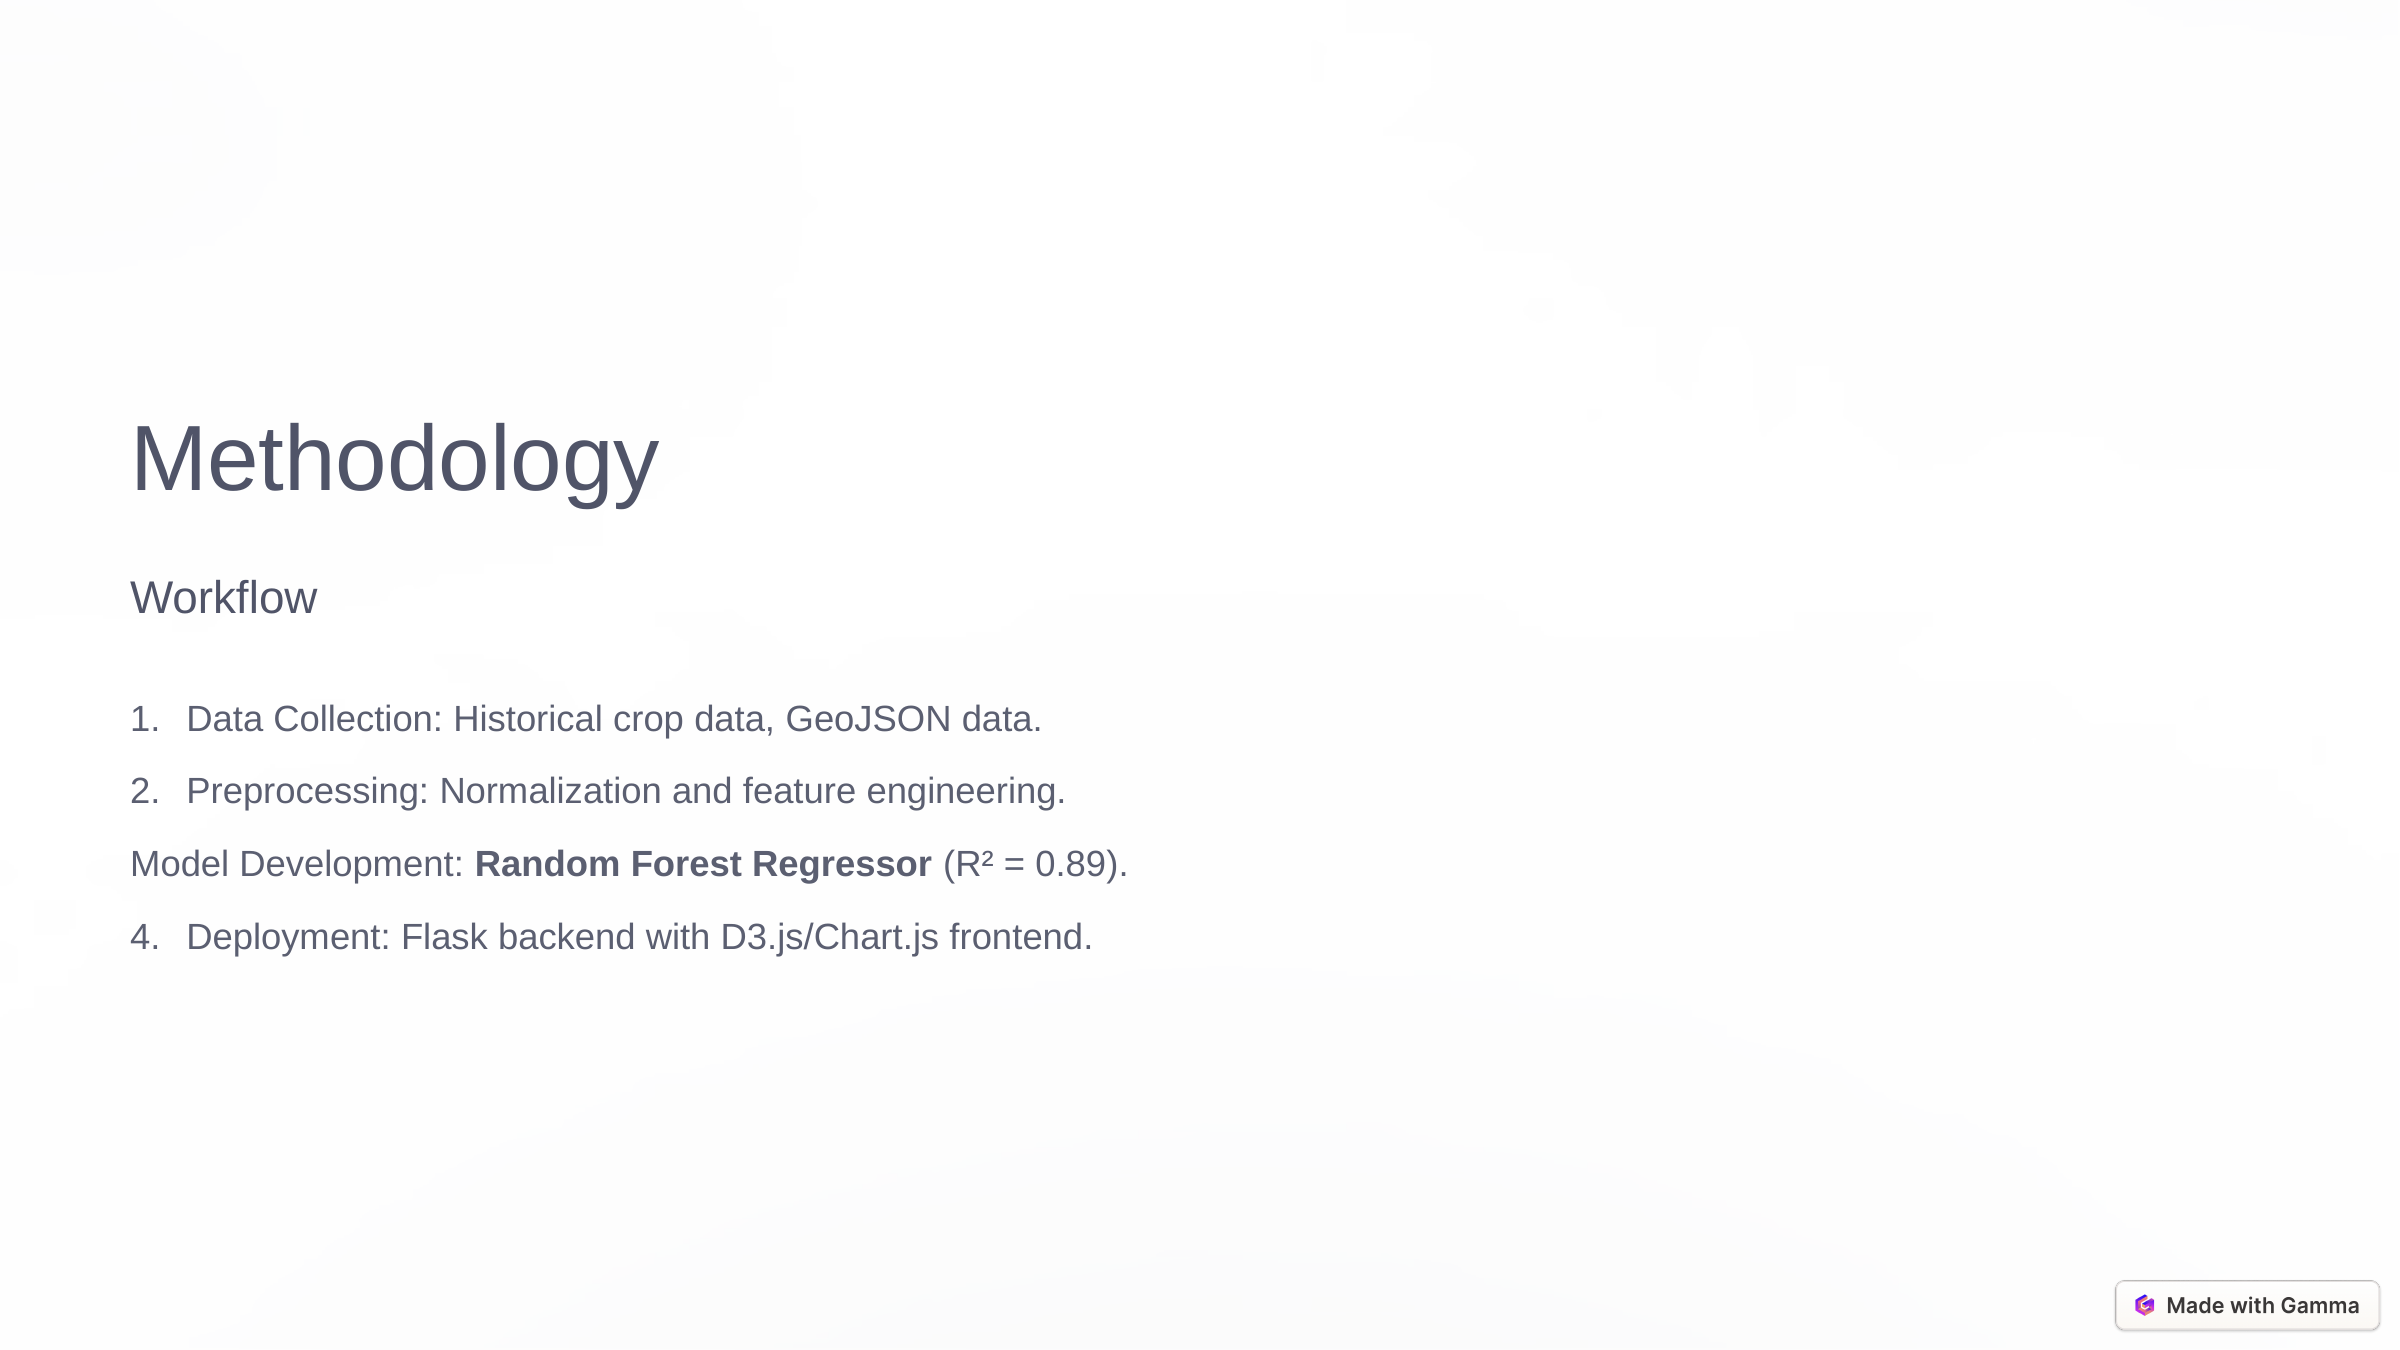

Methodology
Workflow
Data Collection: Historical crop data, GeoJSON data.
Preprocessing: Normalization and feature engineering.
Model Development: Random Forest Regressor (R² = 0.89).
Deployment: Flask backend with D3.js/Chart.js frontend.